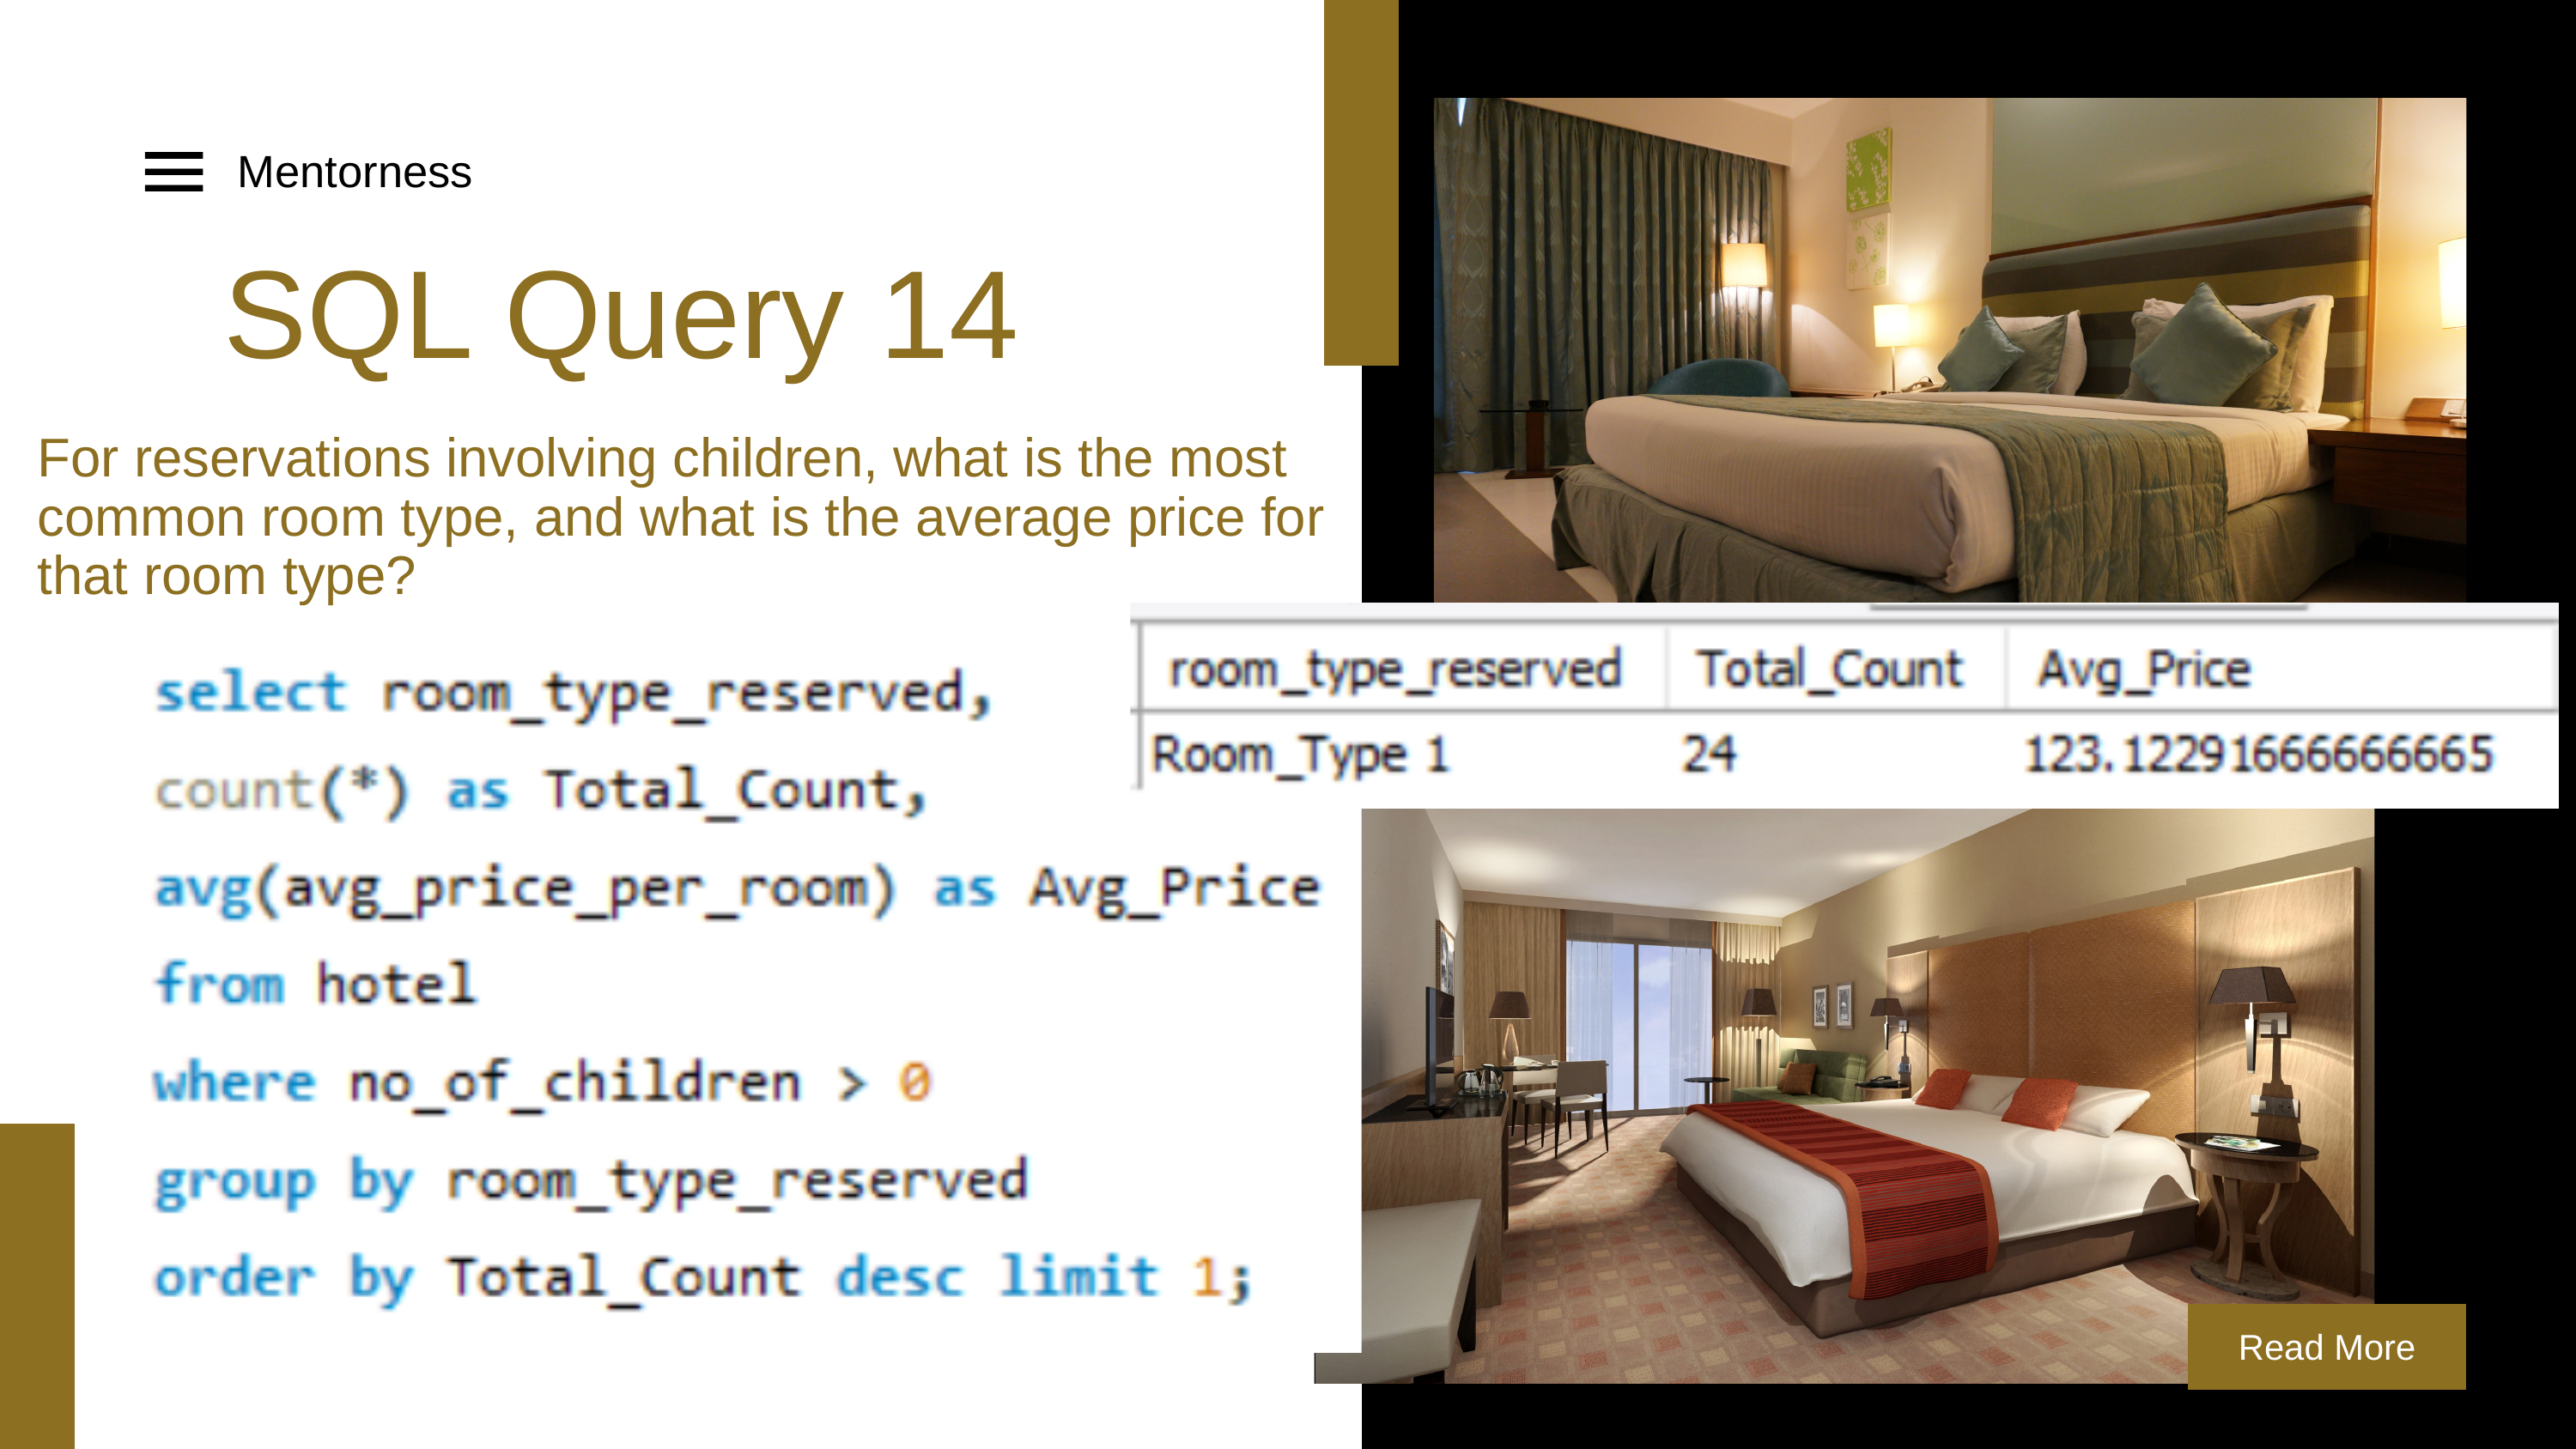

Mentorness

SQL Query 14
For reservations involving children, what is the most common room type, and what is the average price for that room type?

Read More